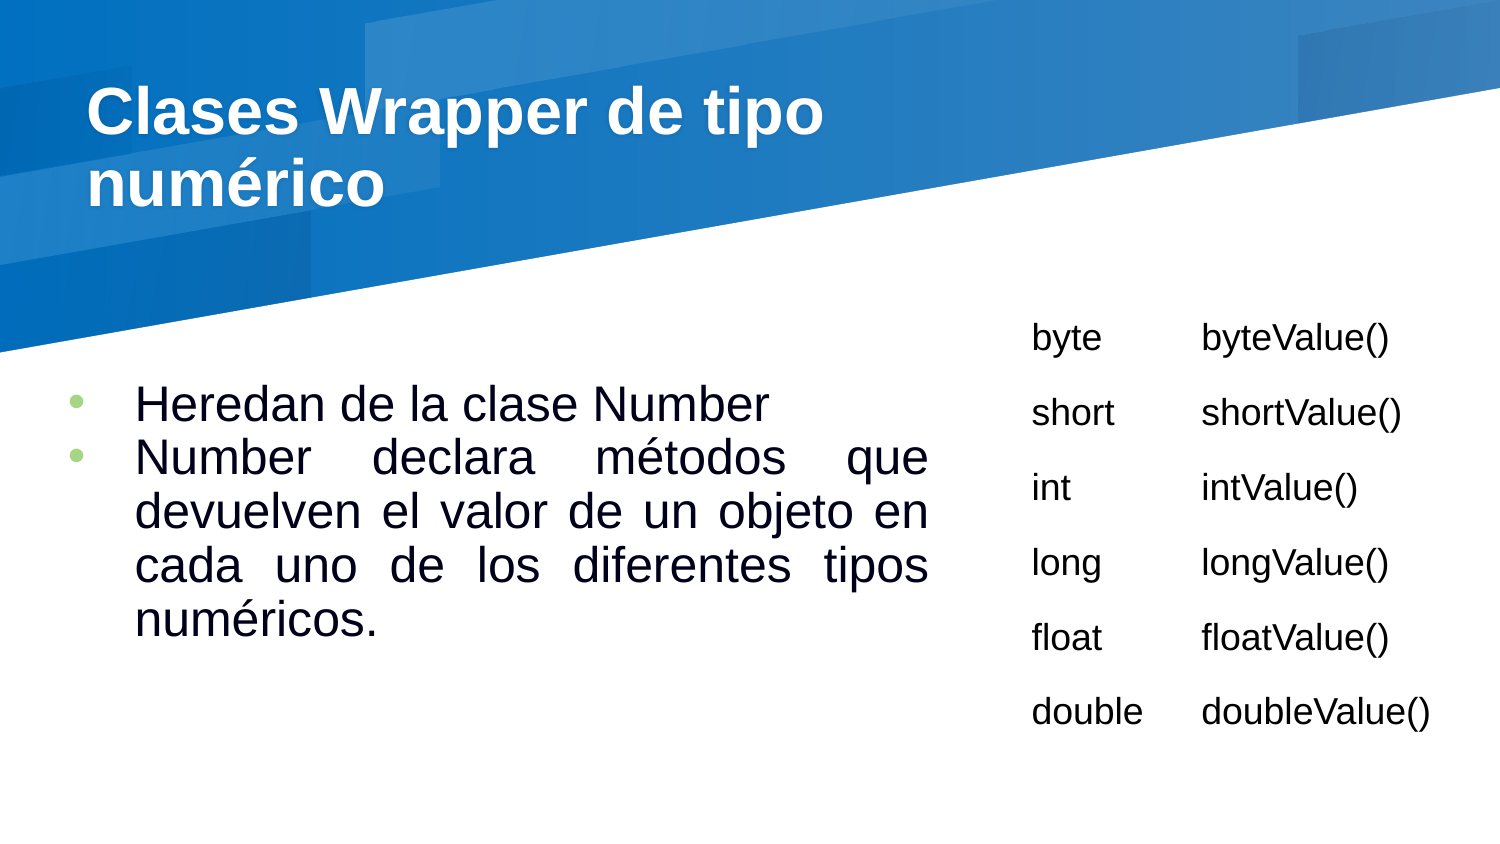

# Clases Wrapper de tipo numérico
| byte | byteValue() |
| --- | --- |
| short | shortValue() |
| int | intValue() |
| long | longValue() |
| float | floatValue() |
| double | doubleValue() |
Heredan de la clase Number
Number declara métodos que devuelven el valor de un objeto en cada uno de los diferentes tipos numéricos.